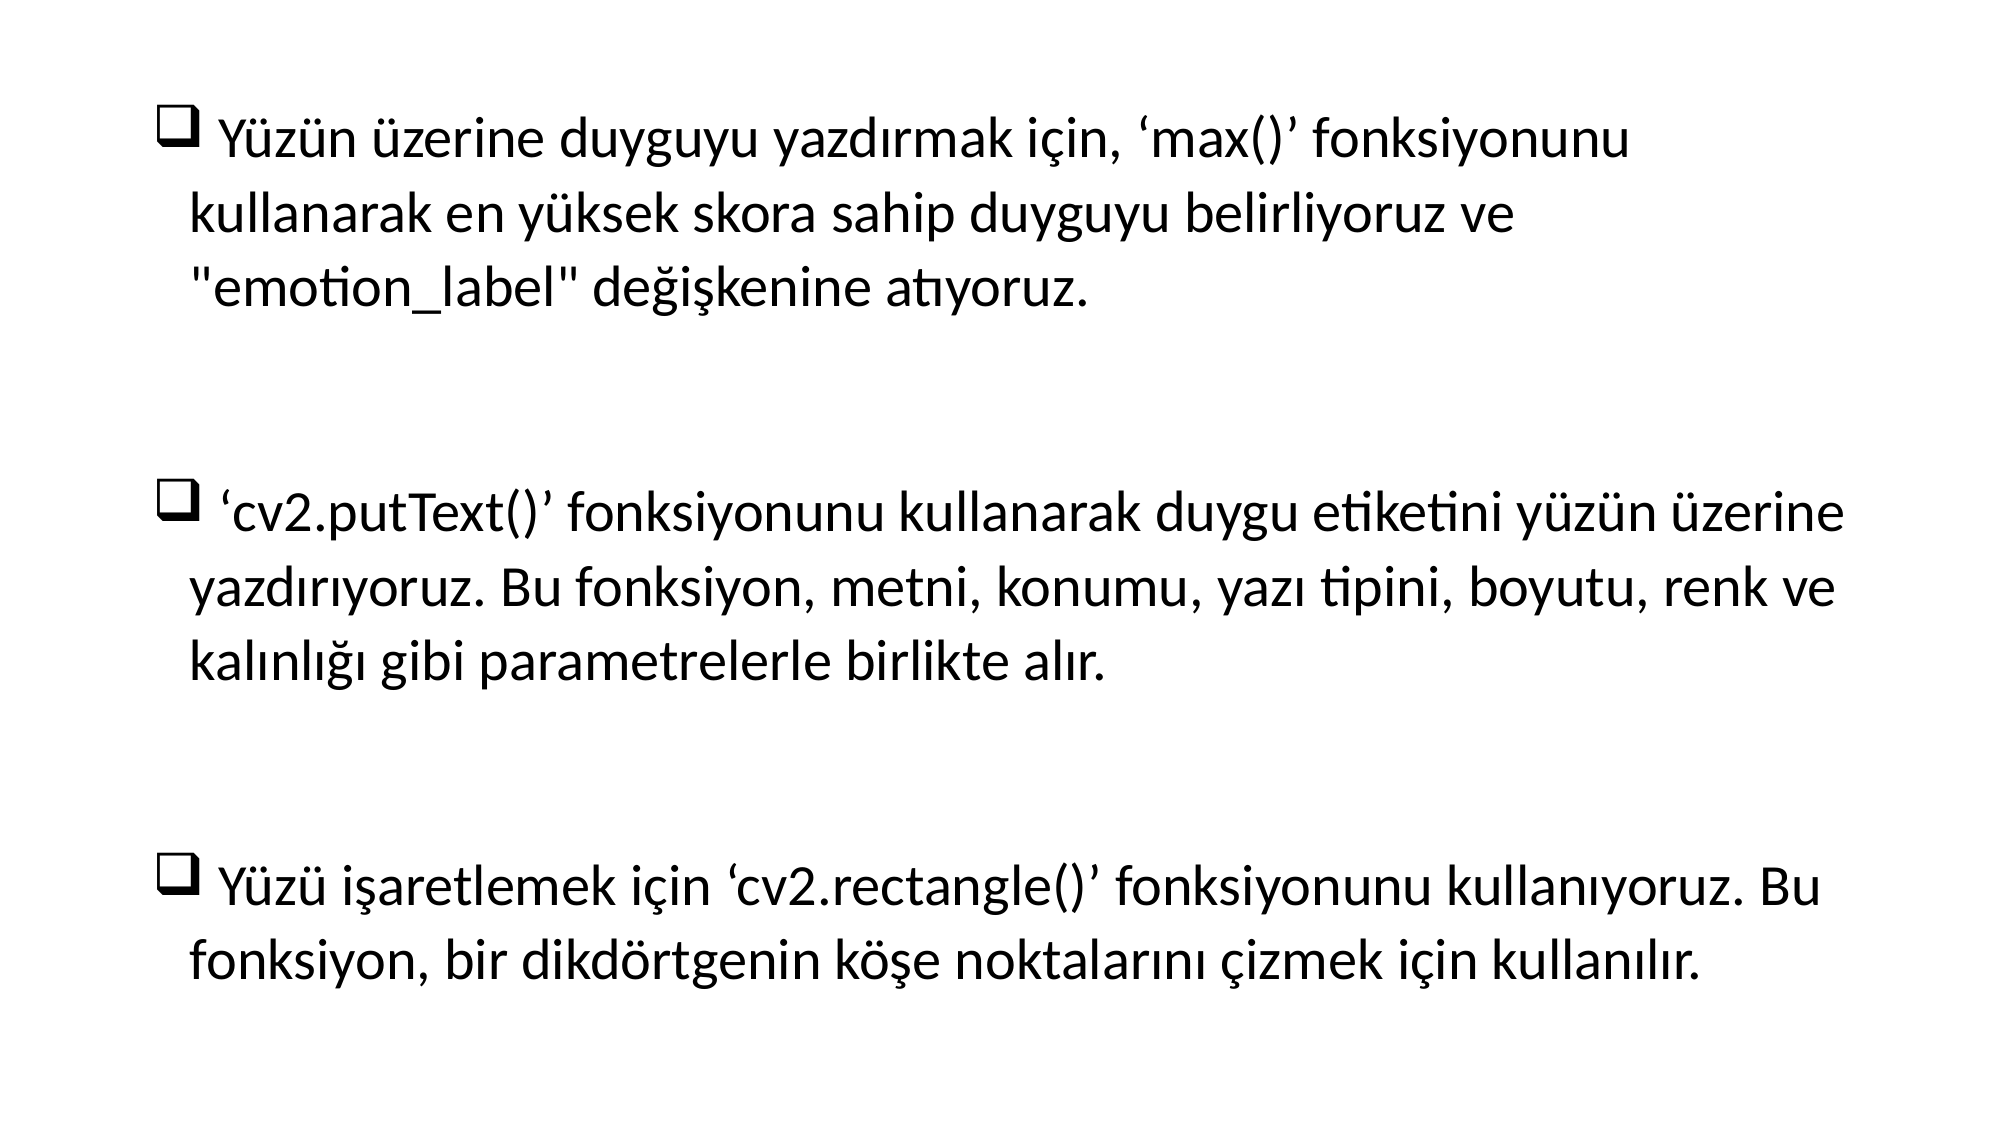

Yüzün üzerine duyguyu yazdırmak için, ‘max()’ fonksiyonunu kullanarak en yüksek skora sahip duyguyu belirliyoruz ve "emotion_label" değişkenine atıyoruz.

 ‘cv2.putText()’ fonksiyonunu kullanarak duygu etiketini yüzün üzerine yazdırıyoruz. Bu fonksiyon, metni, konumu, yazı tipini, boyutu, renk ve kalınlığı gibi parametrelerle birlikte alır.

 Yüzü işaretlemek için ‘cv2.rectangle()’ fonksiyonunu kullanıyoruz. Bu fonksiyon, bir dikdörtgenin köşe noktalarını çizmek için kullanılır.